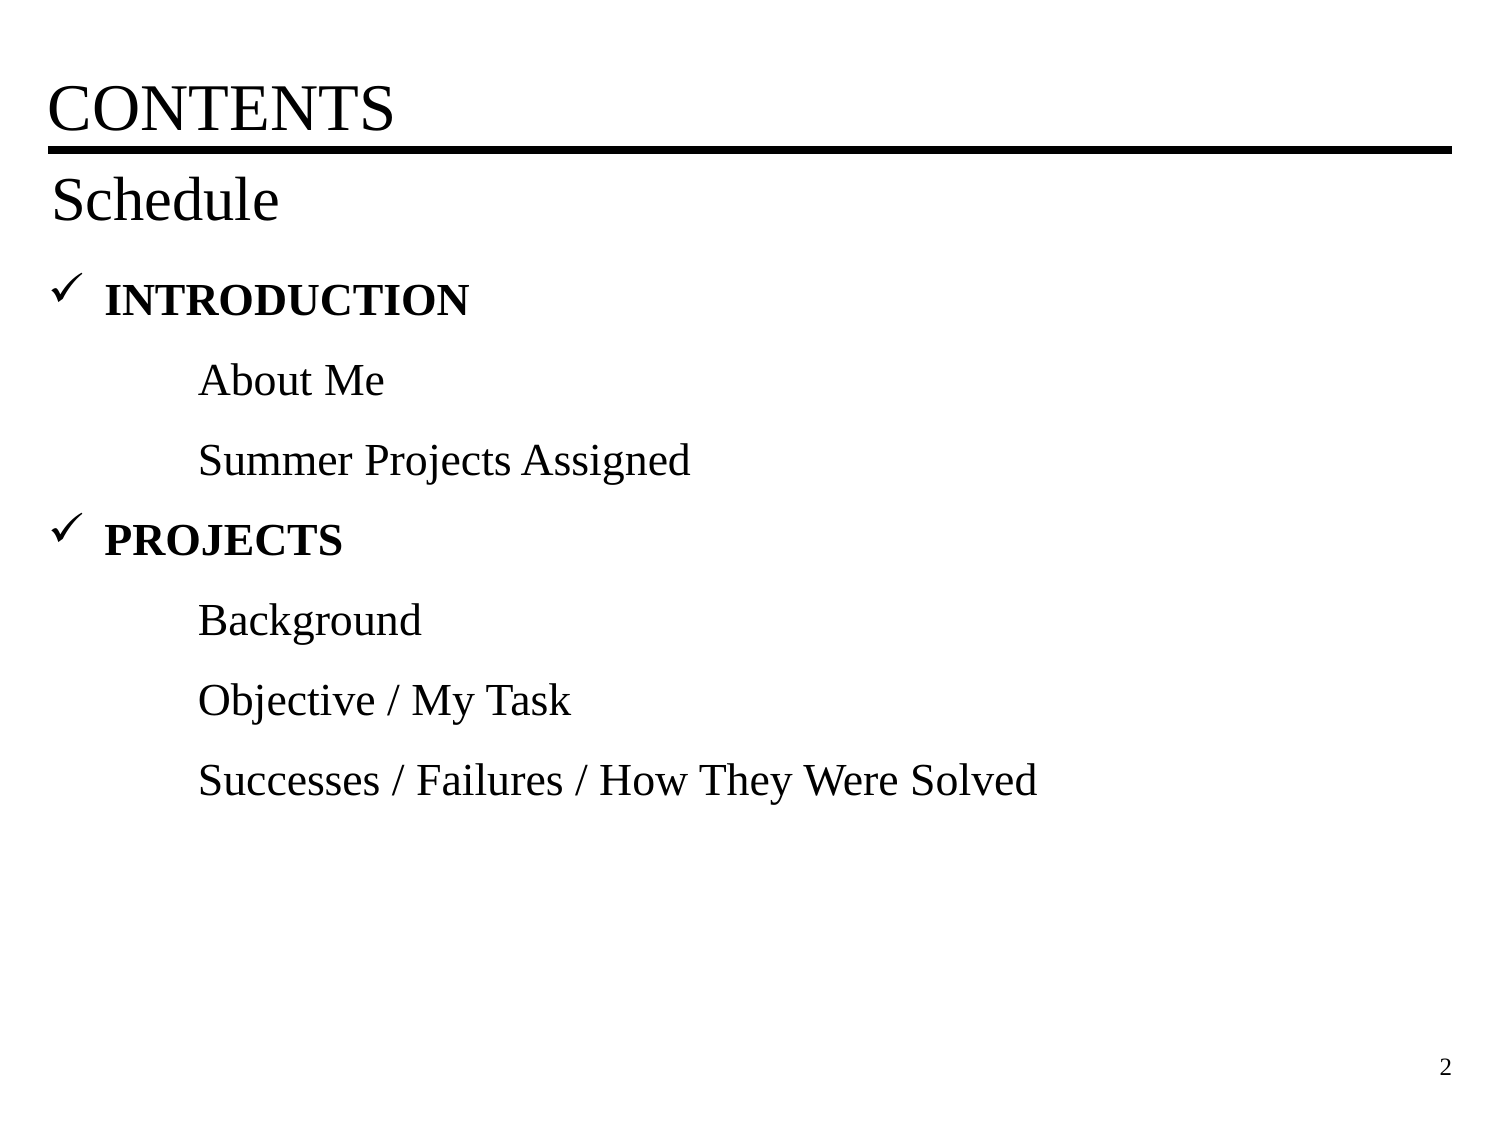

# Contents
Schedule
INTRODUCTION
	About Me
	Summer Projects Assigned
PROJECTS
	Background
	Objective / My Task
	Successes / Failures / How They Were Solved

2